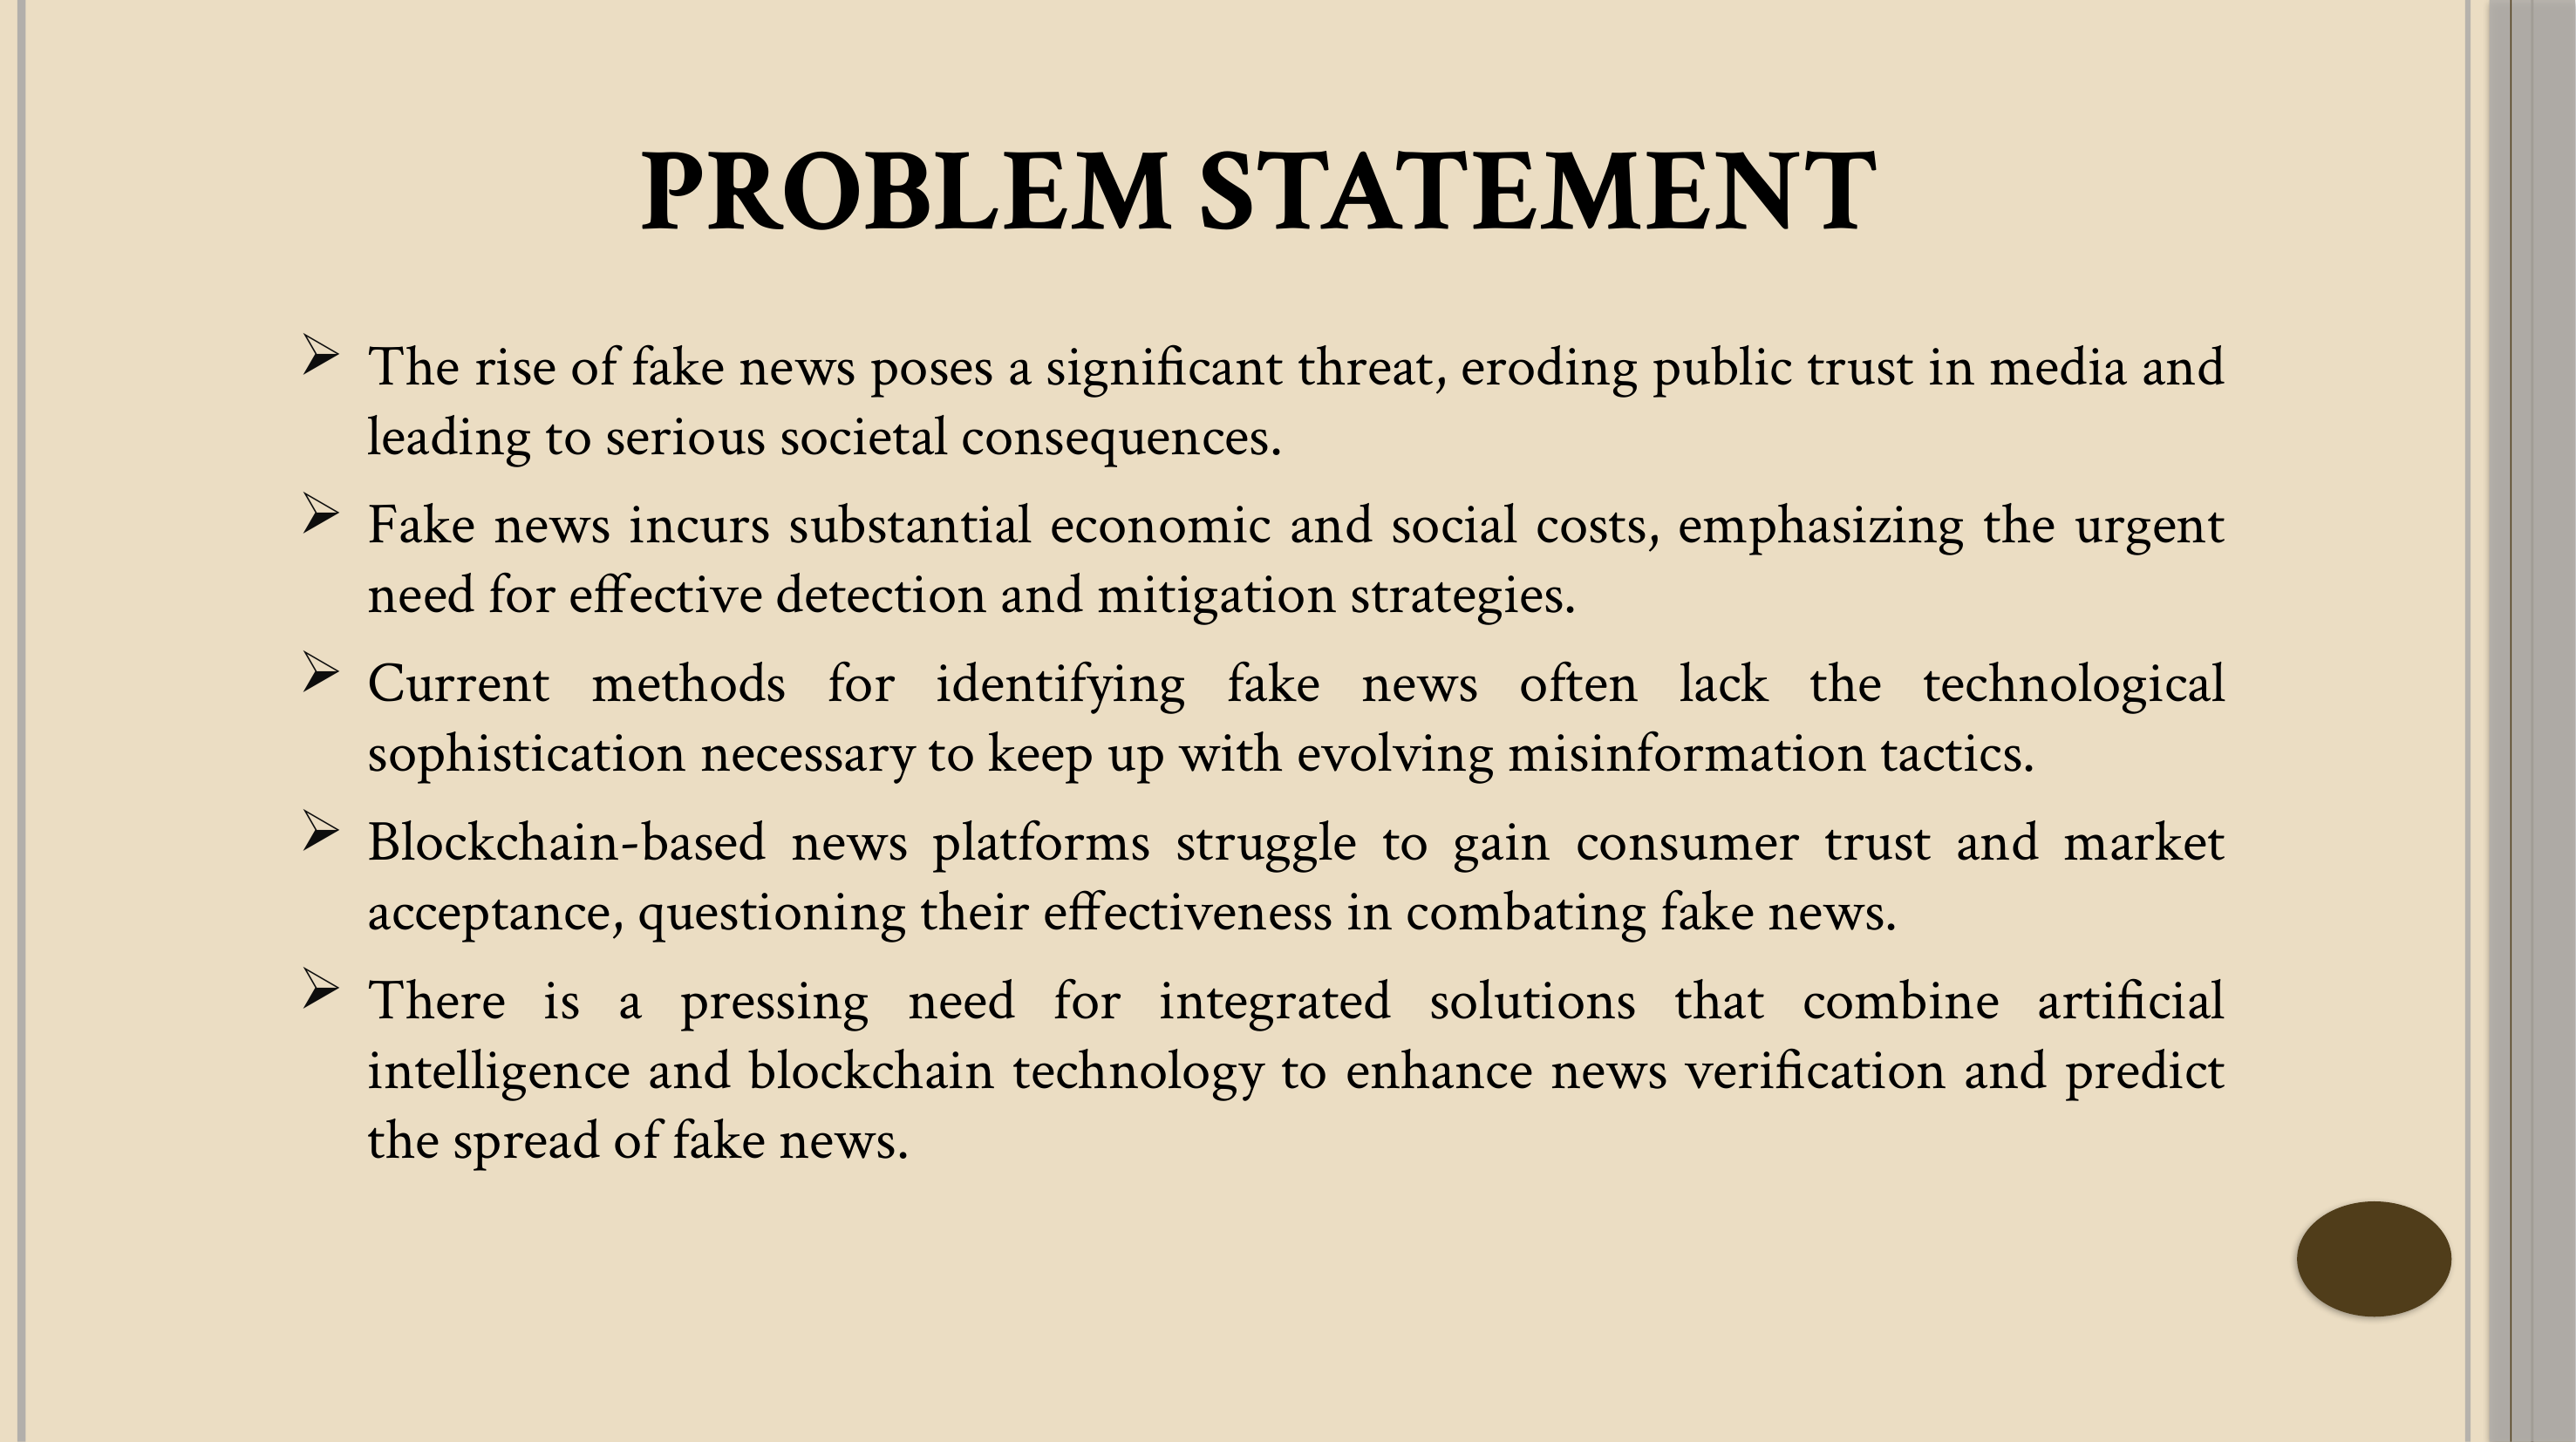

# Problem Statement

The rise of fake news poses a significant threat, eroding public trust in media and leading to serious societal consequences.
Fake news incurs substantial economic and social costs, emphasizing the urgent need for effective detection and mitigation strategies.
Current methods for identifying fake news often lack the technological sophistication necessary to keep up with evolving misinformation tactics.
Blockchain-based news platforms struggle to gain consumer trust and market acceptance, questioning their effectiveness in combating fake news.
There is a pressing need for integrated solutions that combine artificial intelligence and blockchain technology to enhance news verification and predict the spread of fake news.